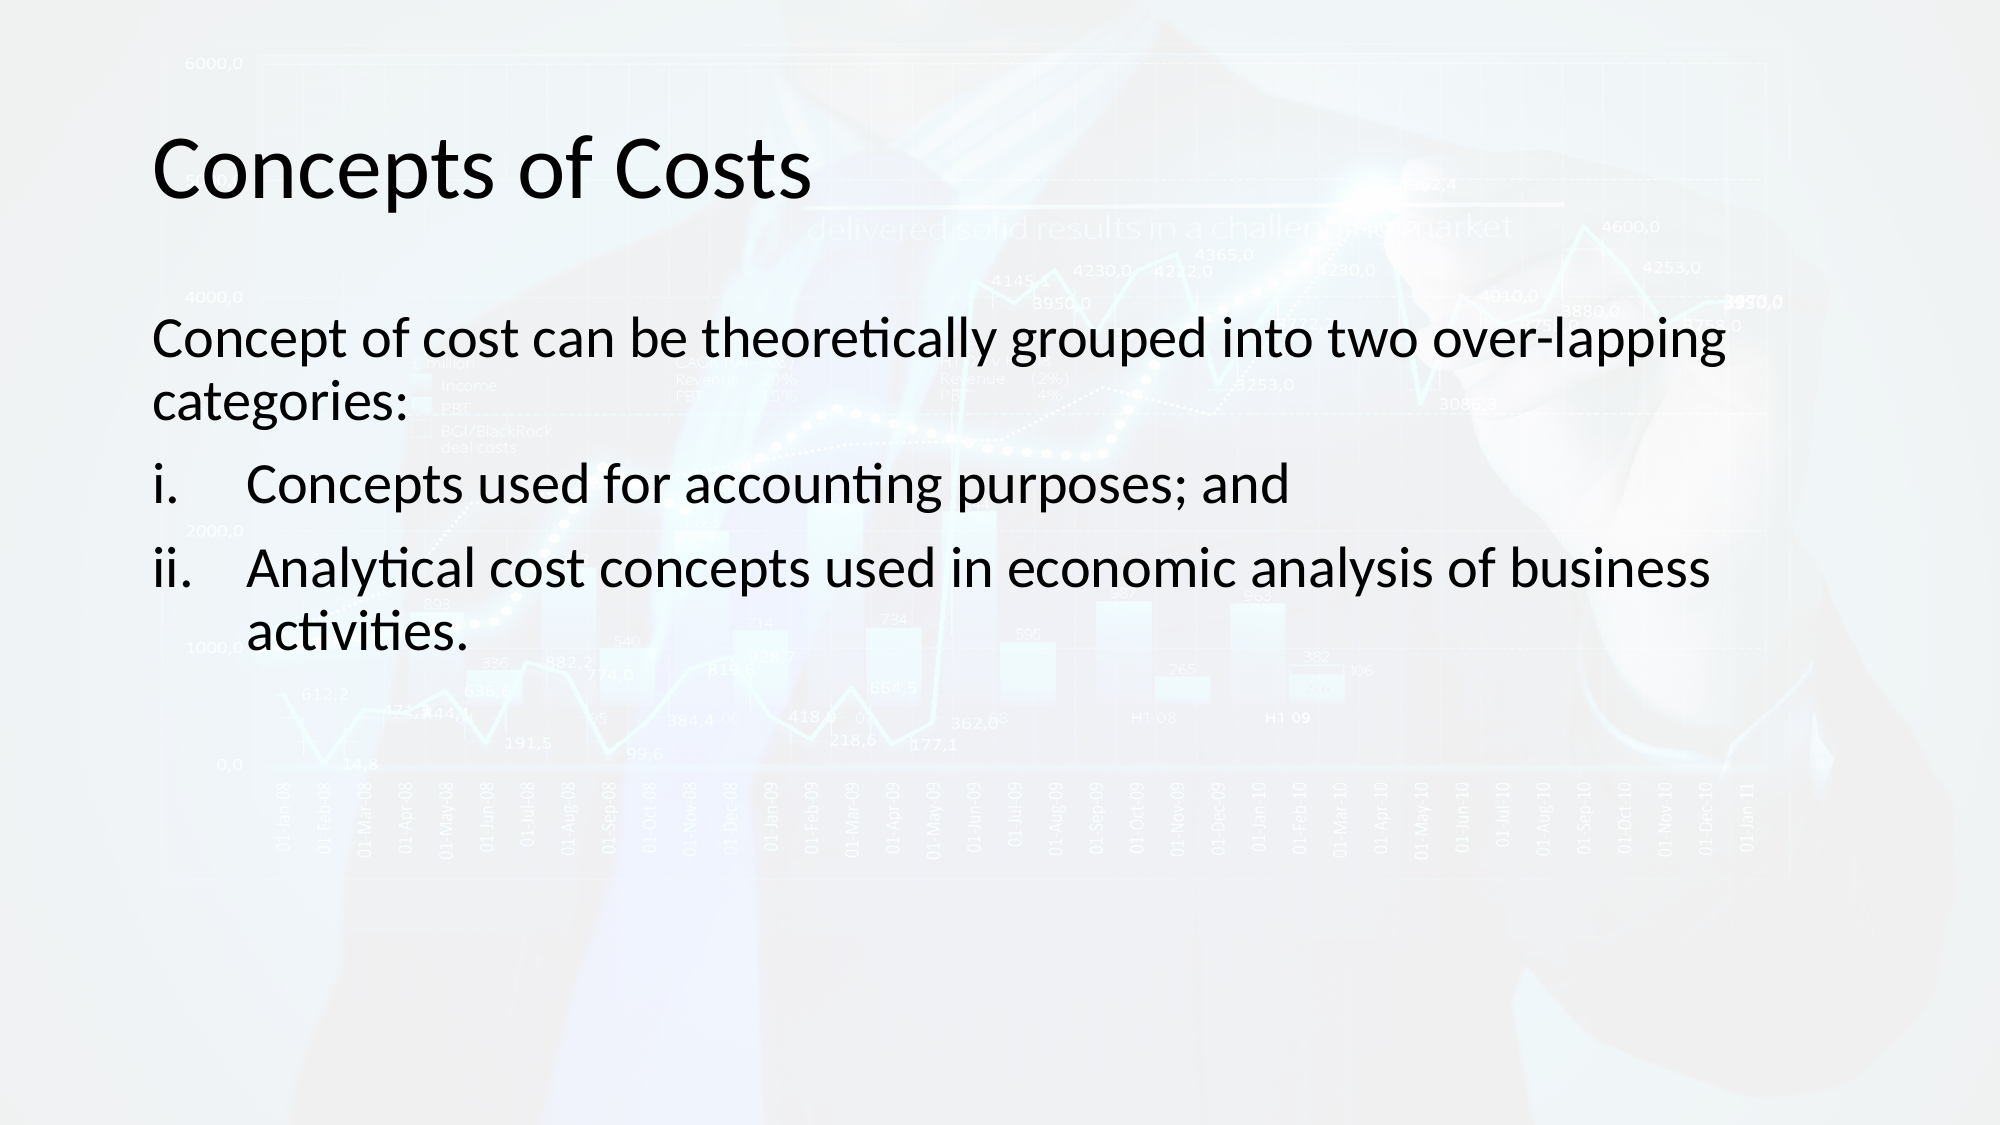

# Concepts of Costs
Concept of cost can be theoretically grouped into two over-lapping categories:
Concepts used for accounting purposes; and
Analytical cost concepts used in economic analysis of business activities.